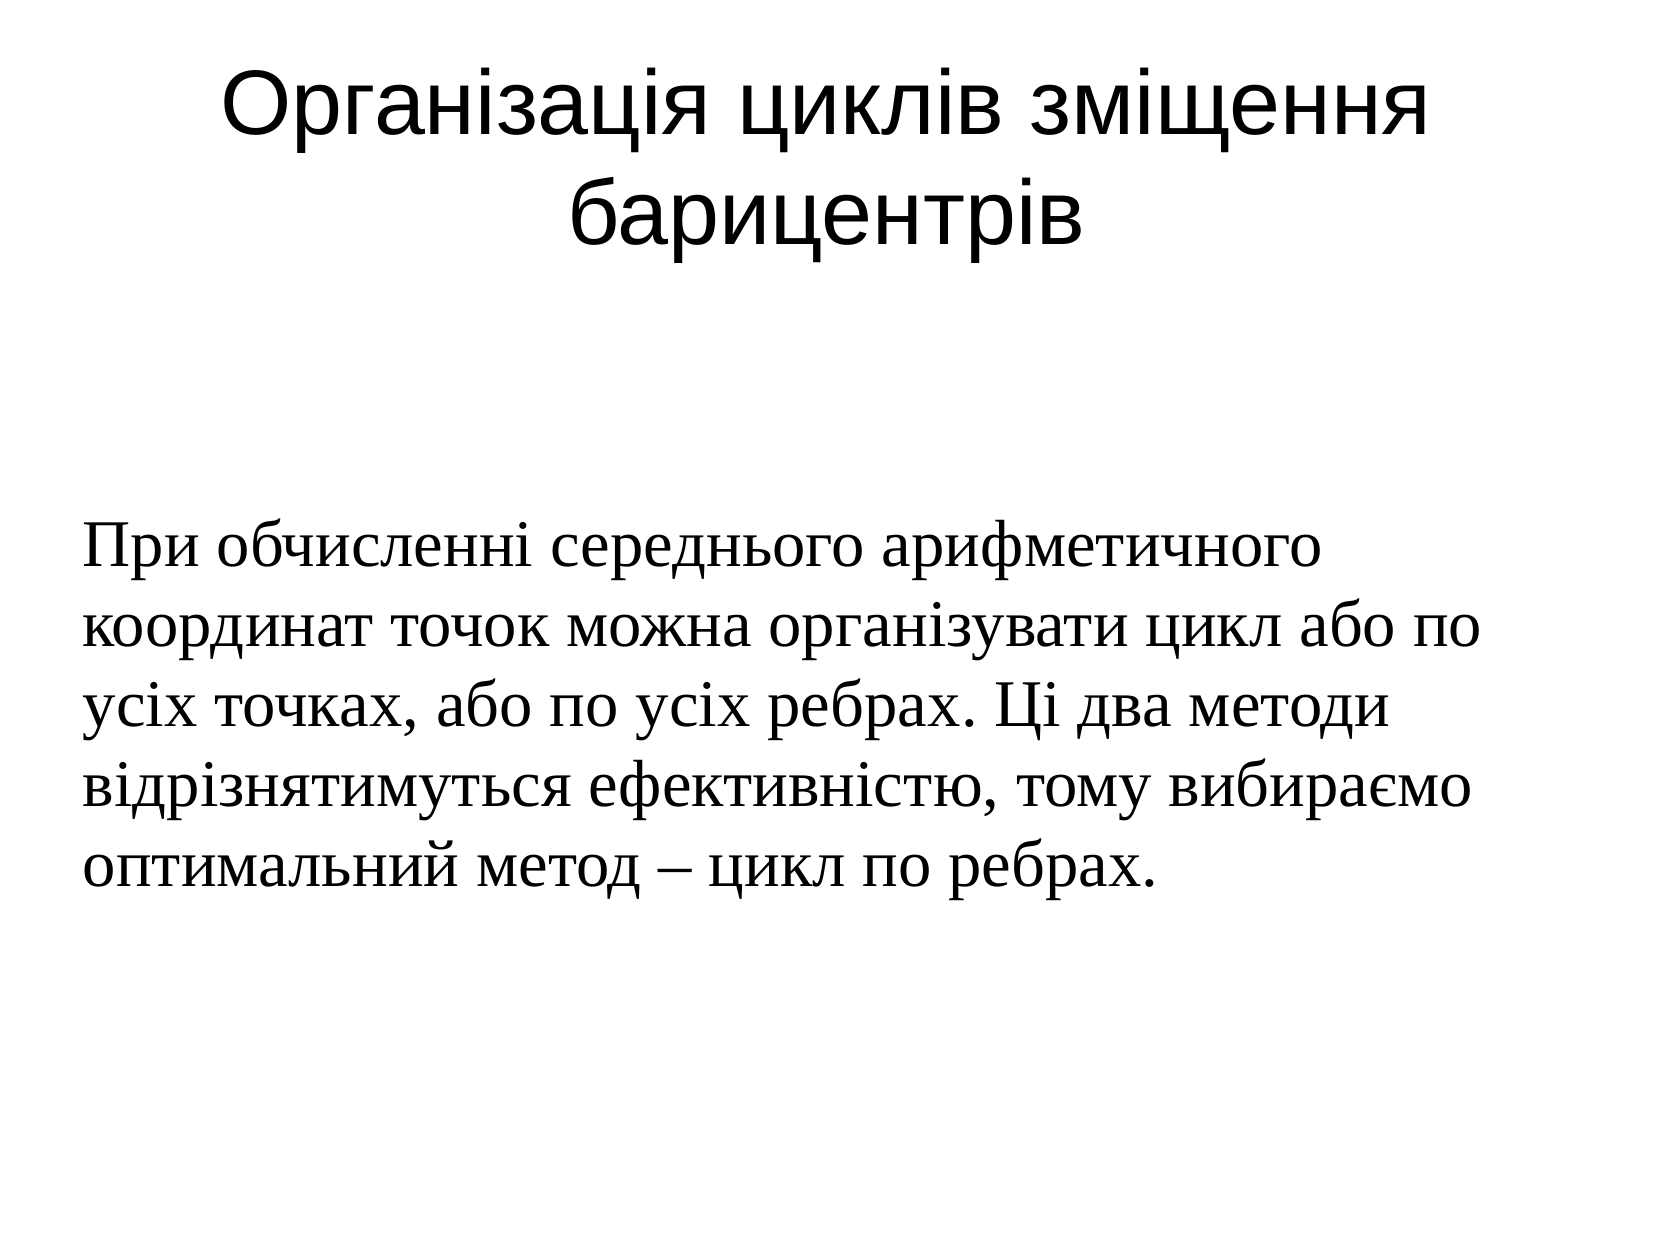

Організація циклів зміщення барицентрів
При обчисленні середнього арифметичного координат точок можна організувати цикл або по усіх точках, або по усіх ребрах. Ці два методи відрізнятимуться ефективністю, тому вибираємо оптимальний метод – цикл по ребрах.